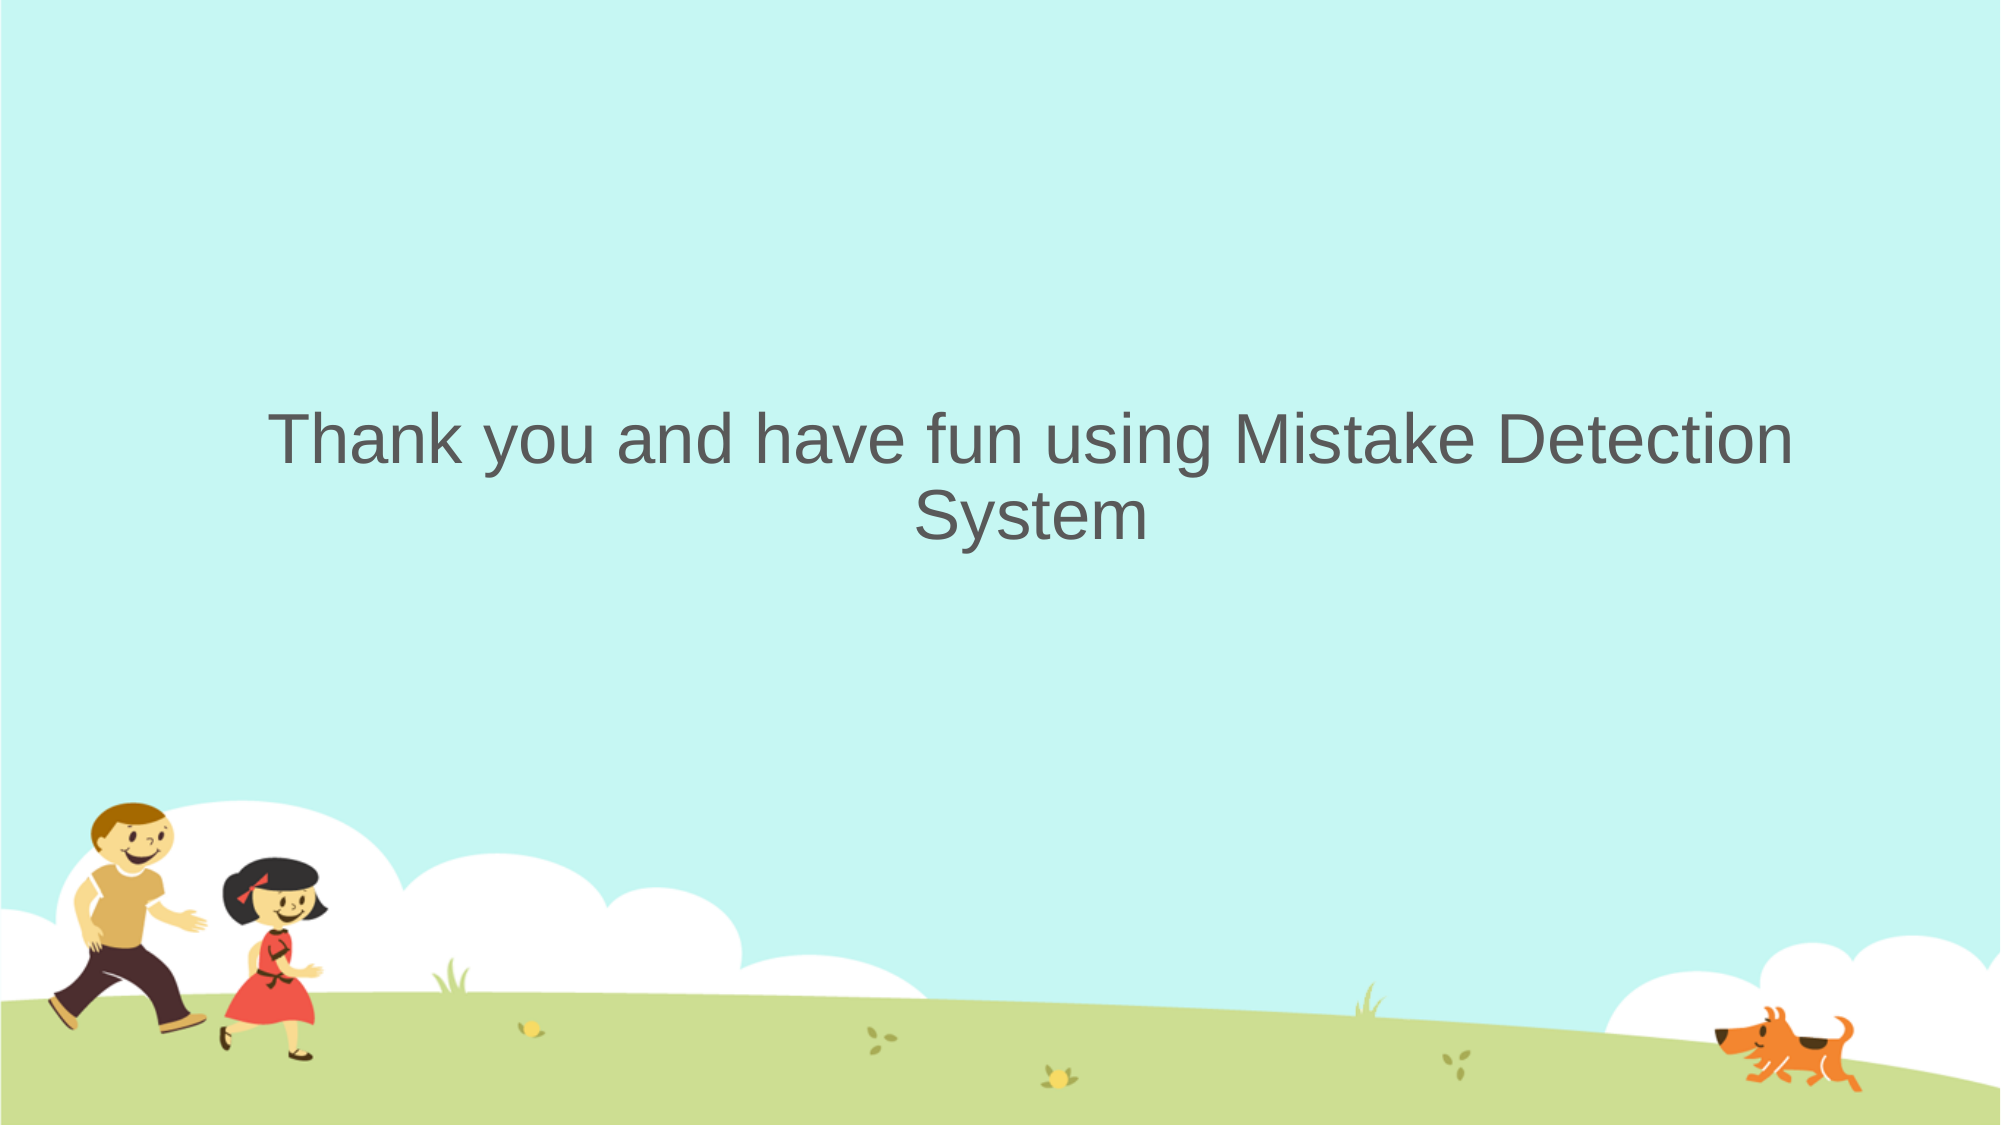

# Thank you and have fun using Mistake Detection System